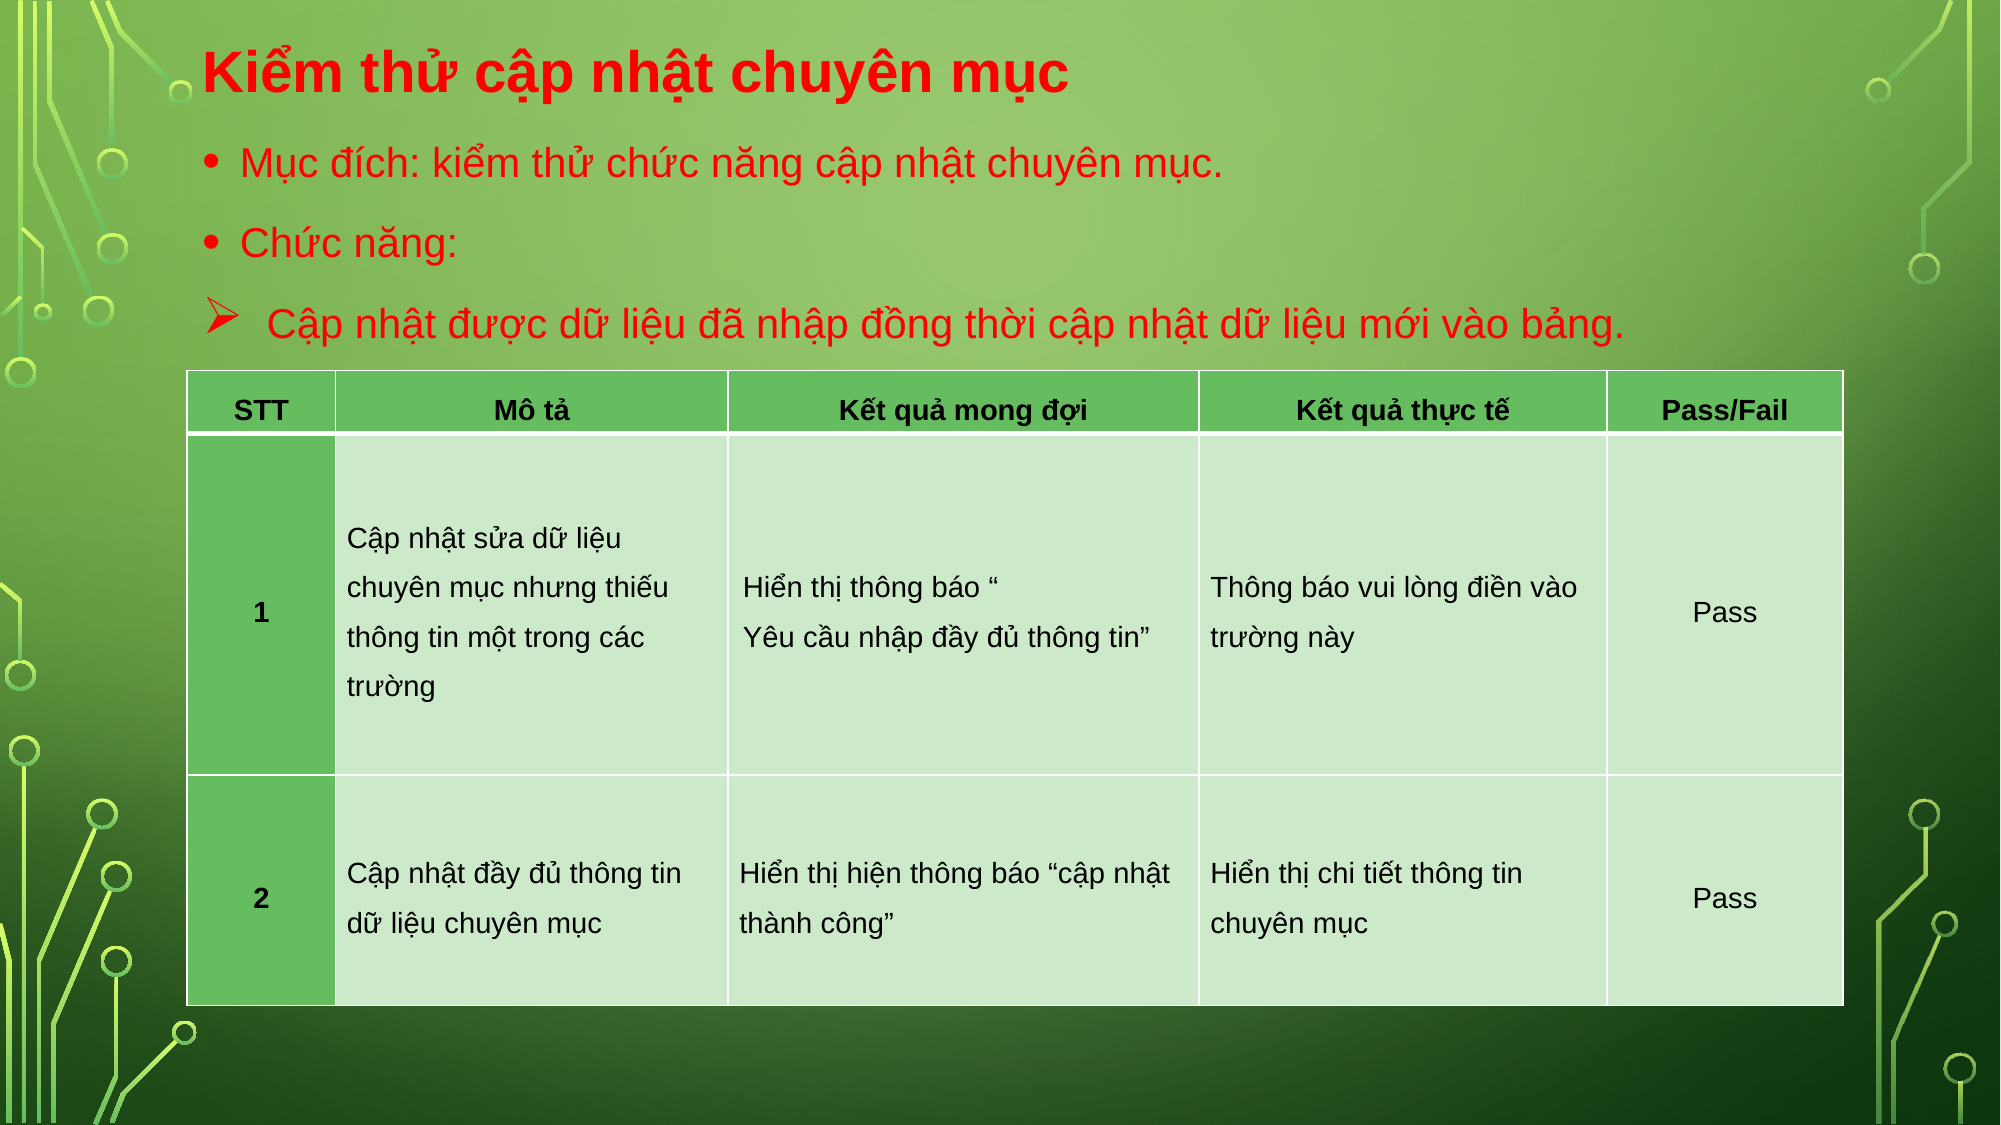

Kiểm thử cập nhật chuyên mục
Mục đích: kiểm thử chức năng cập nhật chuyên mục.
Chức năng:
  Cập nhật được dữ liệu đã nhập đồng thời cập nhật dữ liệu mới vào bảng.

#
| STT | Mô tả | Kết quả mong đợi | Kết quả thực tế | Pass/Fail |
| --- | --- | --- | --- | --- |
| 1 | Cập nhật sửa dữ liệu chuyên mục nhưng thiếu thông tin một trong các trường | Hiển thị thông báo “ Yêu cầu nhập đầy đủ thông tin” | Thông báo vui lòng điền vào trường này | Pass |
| 2 | Cập nhật đầy đủ thông tin dữ liệu chuyên mục | Hiển thị hiện thông báo “cập nhật thành công” | Hiển thị chi tiết thông tin chuyên mục | Pass |